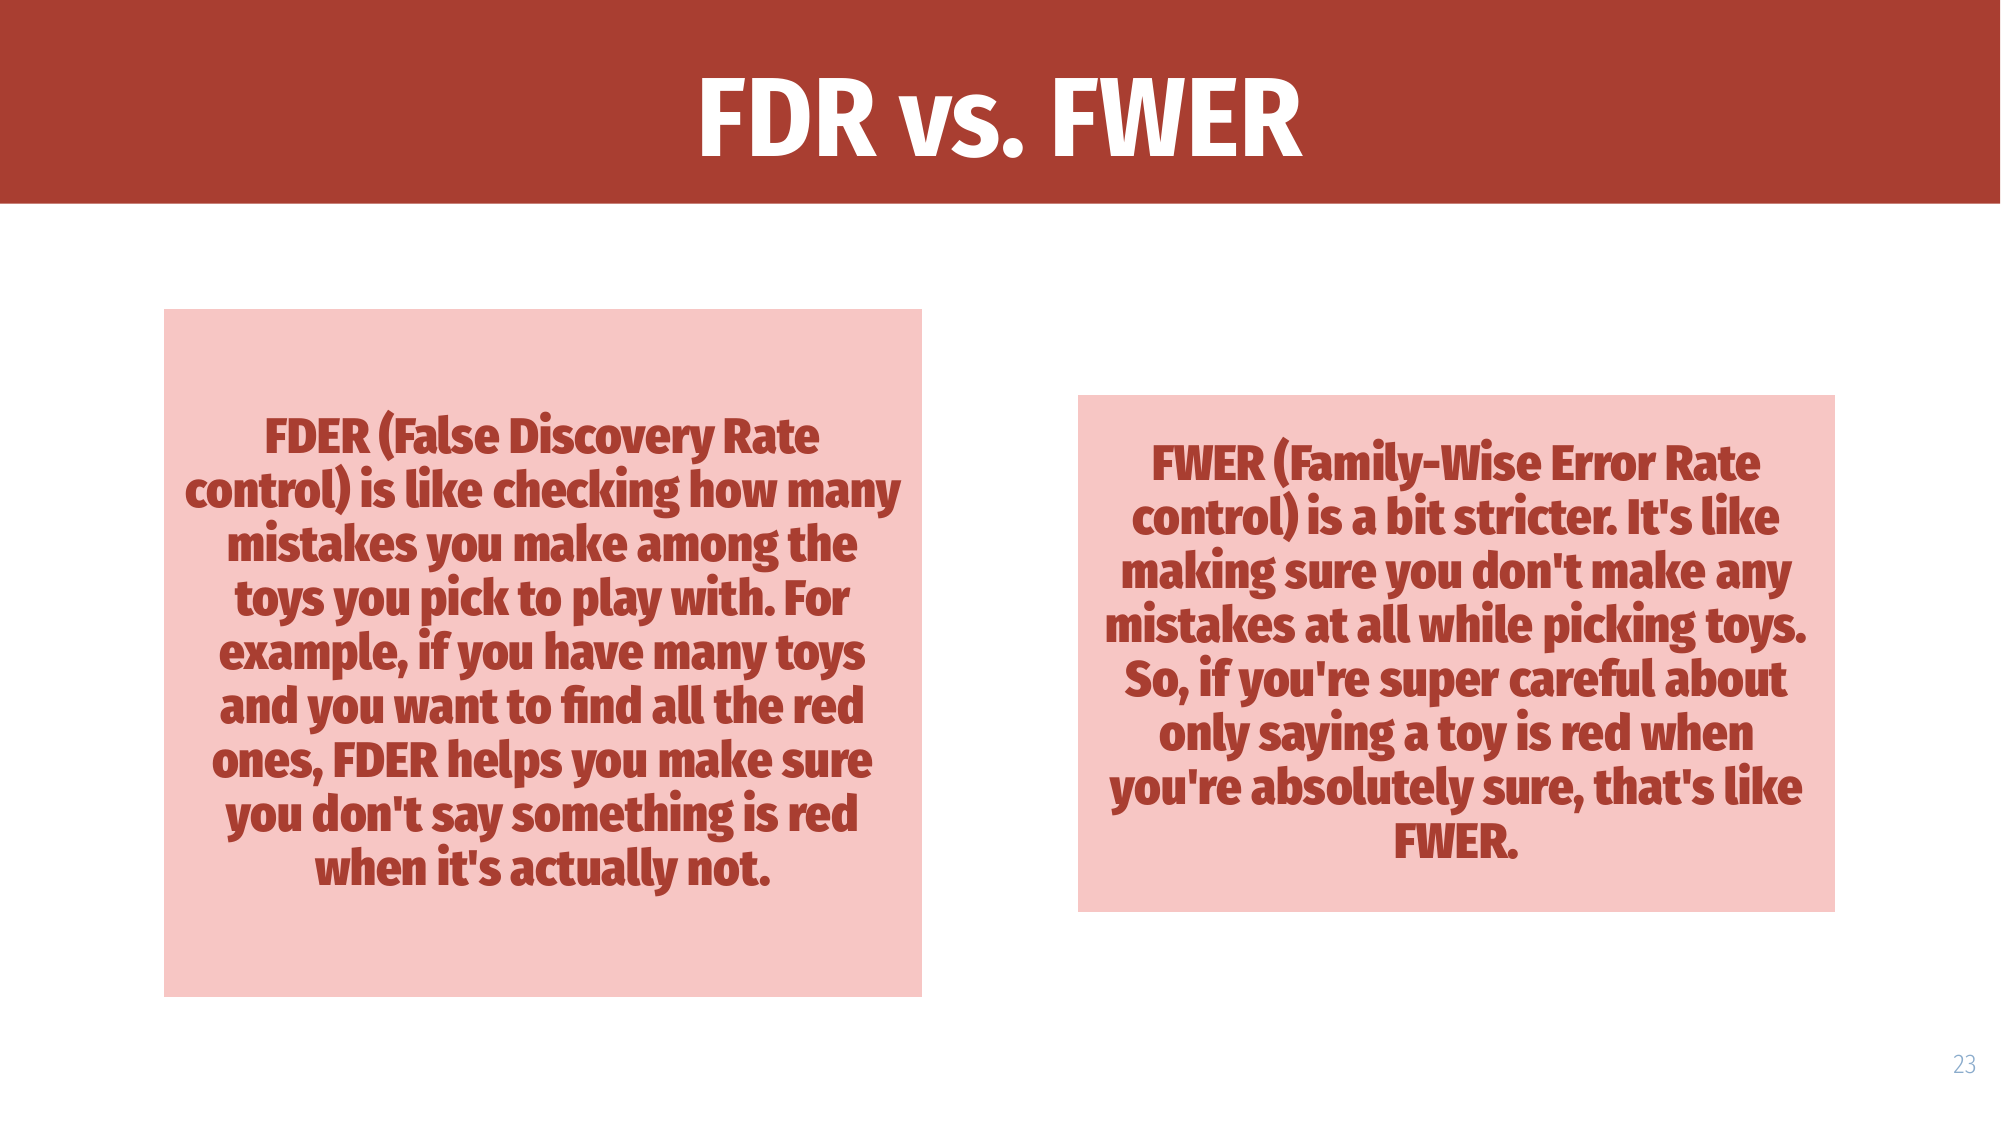

# FDR vs. FWER
FDER (False Discovery Rate control) is like checking how many mistakes you make among the toys you pick to play with. For example, if you have many toys and you want to find all the red ones, FDER helps you make sure you don't say something is red when it's actually not.
FWER (Family-Wise Error Rate control) is a bit stricter. It's like making sure you don't make any mistakes at all while picking toys. So, if you're super careful about only saying a toy is red when you're absolutely sure, that's like FWER.
23